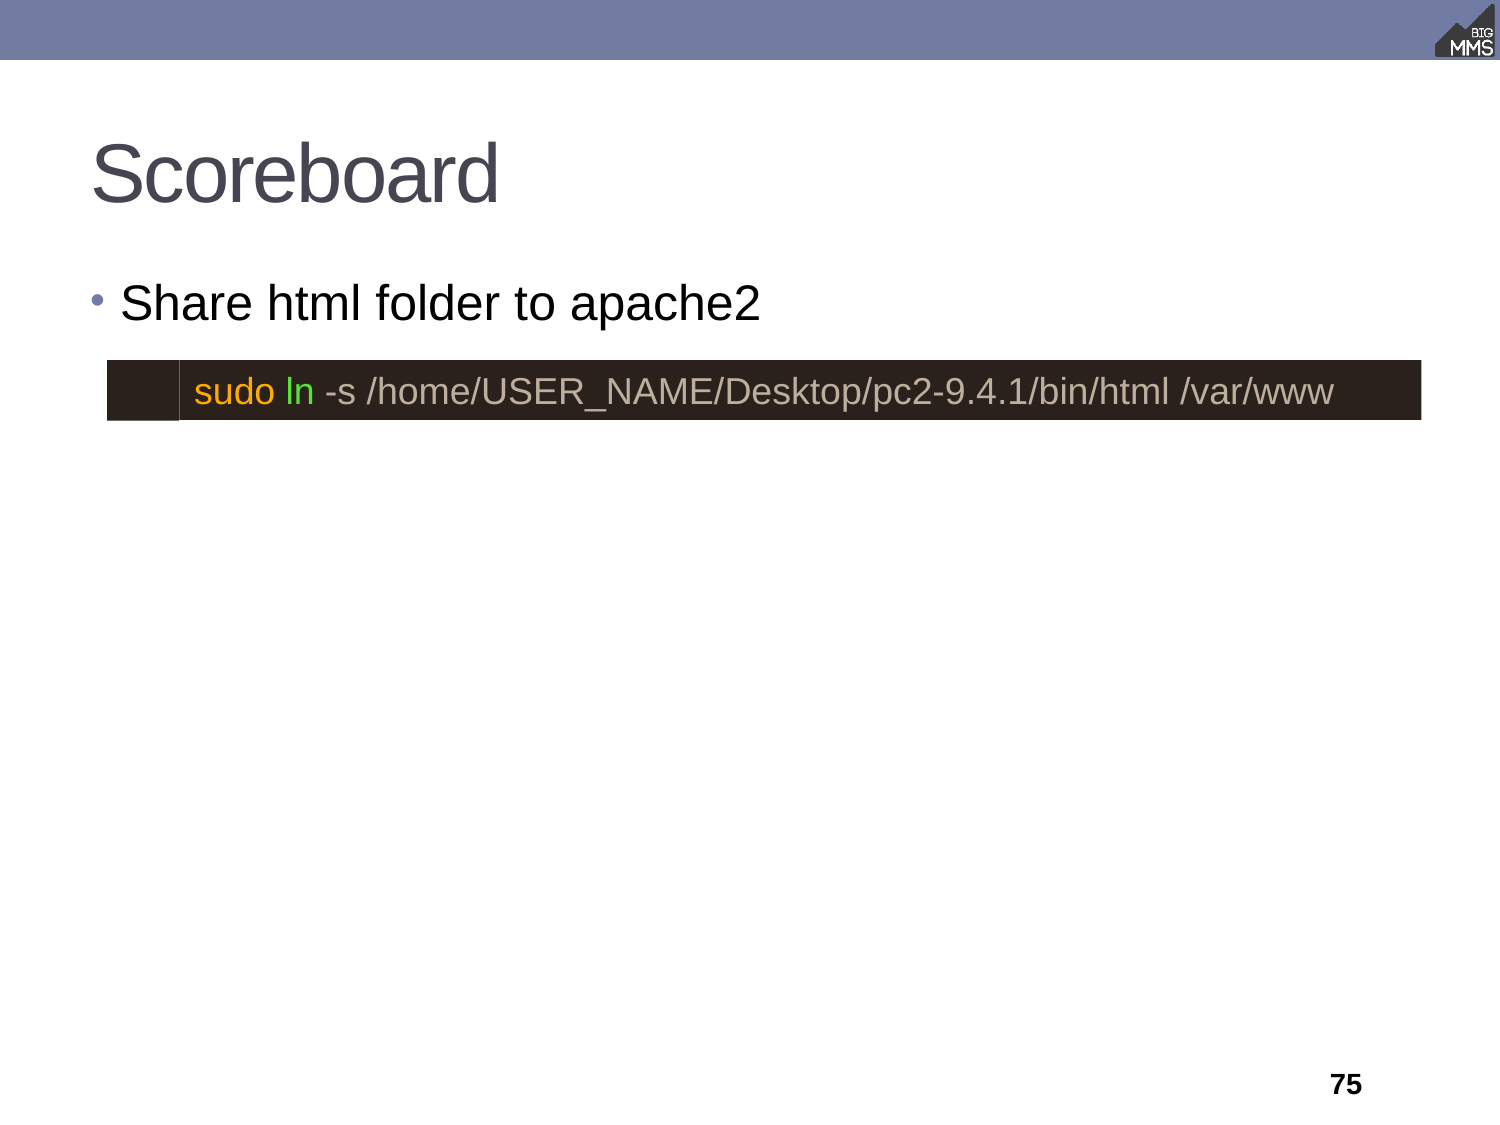

# Scoreboard
Share html folder to apache2

sudo ln -s /home/USER_NAME/Desktop/pc2-9.4.1/bin/html /var/www
75